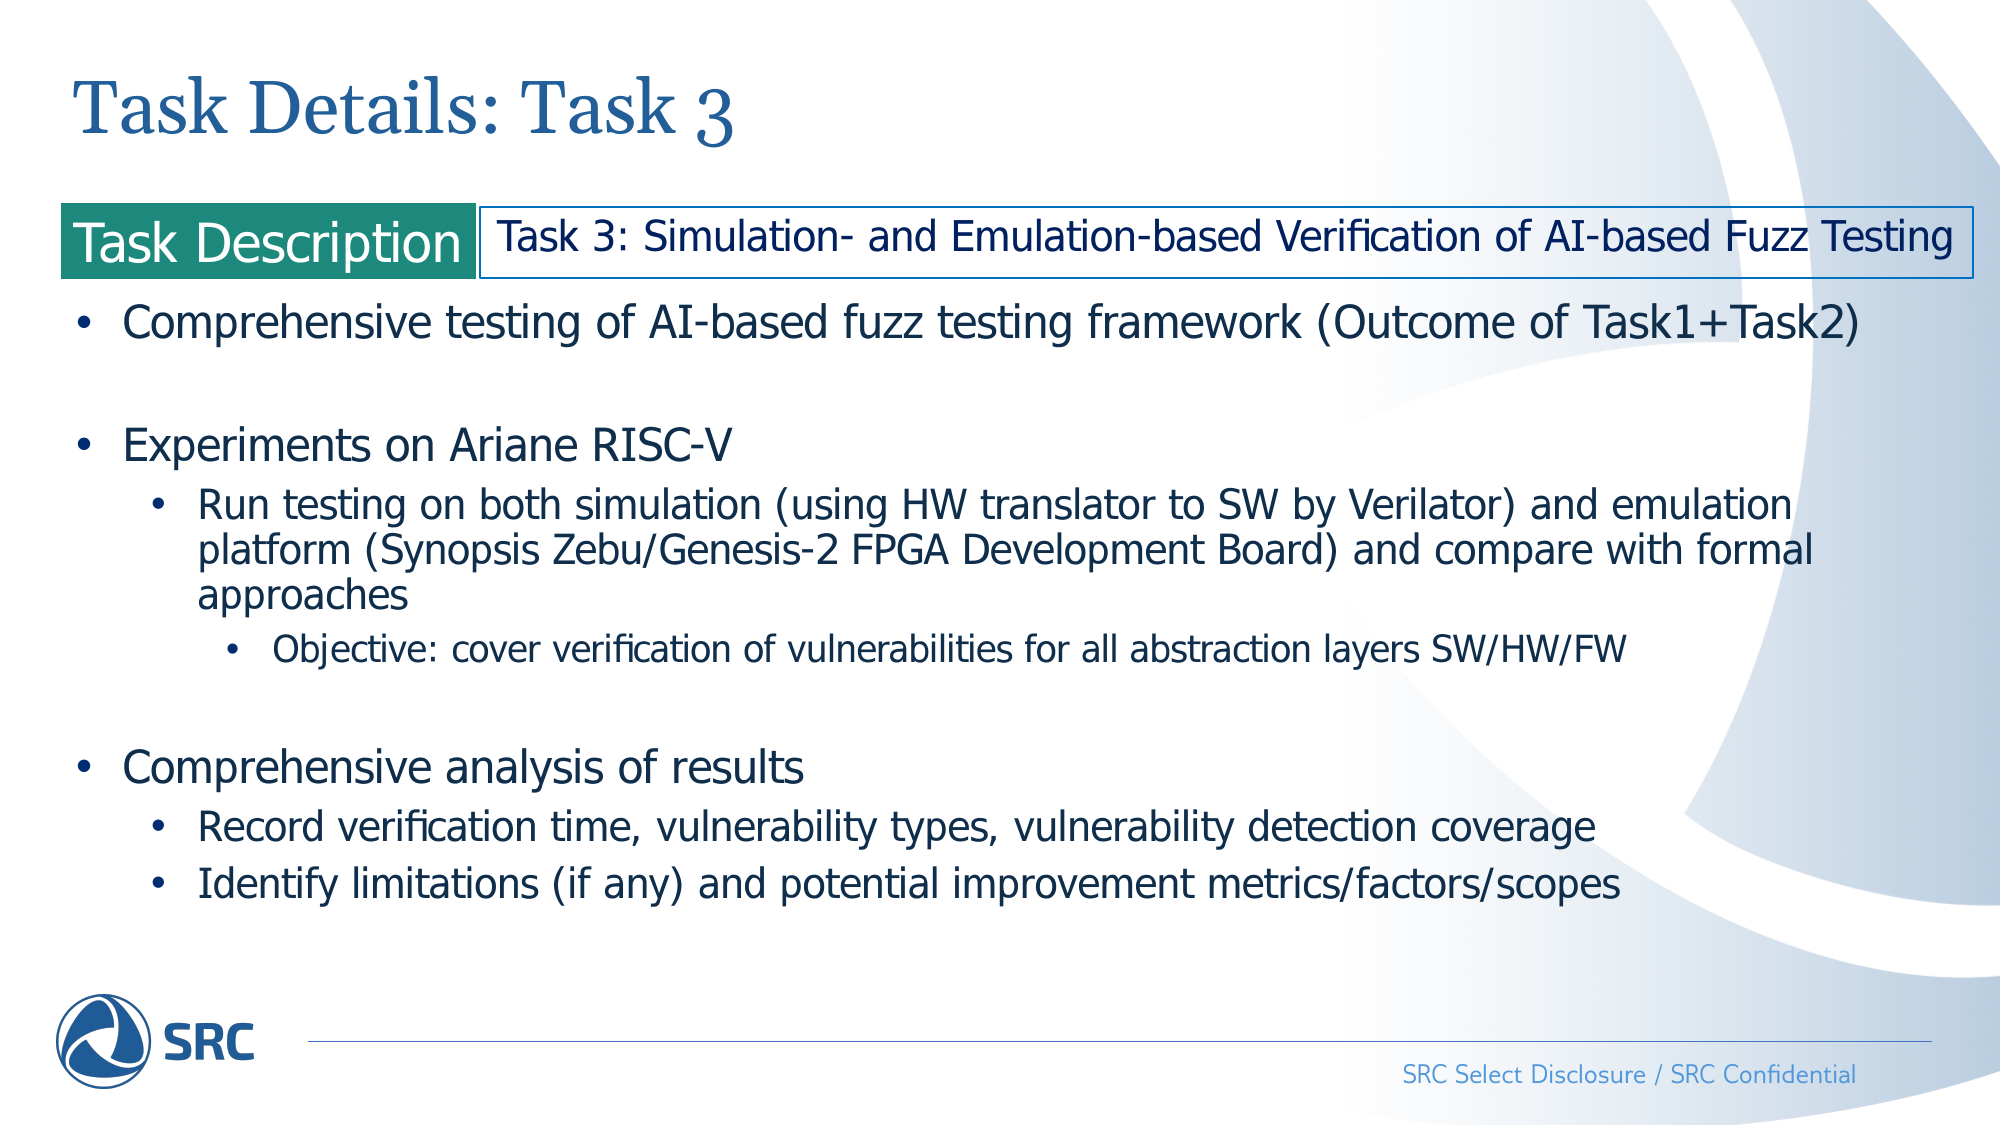

# Task Details: Task 3
Task Description
Task 3: Simulation- and Emulation-based Verification of AI-based Fuzz Testing
Comprehensive testing of AI-based fuzz testing framework (Outcome of Task1+Task2)

Experiments on Ariane RISC-V
Run testing on both simulation (using HW translator to SW by Verilator) and emulation platform (Synopsis Zebu/Genesis-2 FPGA Development Board) and compare with formal approaches
Objective: cover verification of vulnerabilities for all abstraction layers SW/HW/FW

Comprehensive analysis of results
Record verification time, vulnerability types, vulnerability detection coverage
Identify limitations (if any) and potential improvement metrics/factors/scopes
SRC Select Disclosure / SRC Confidential